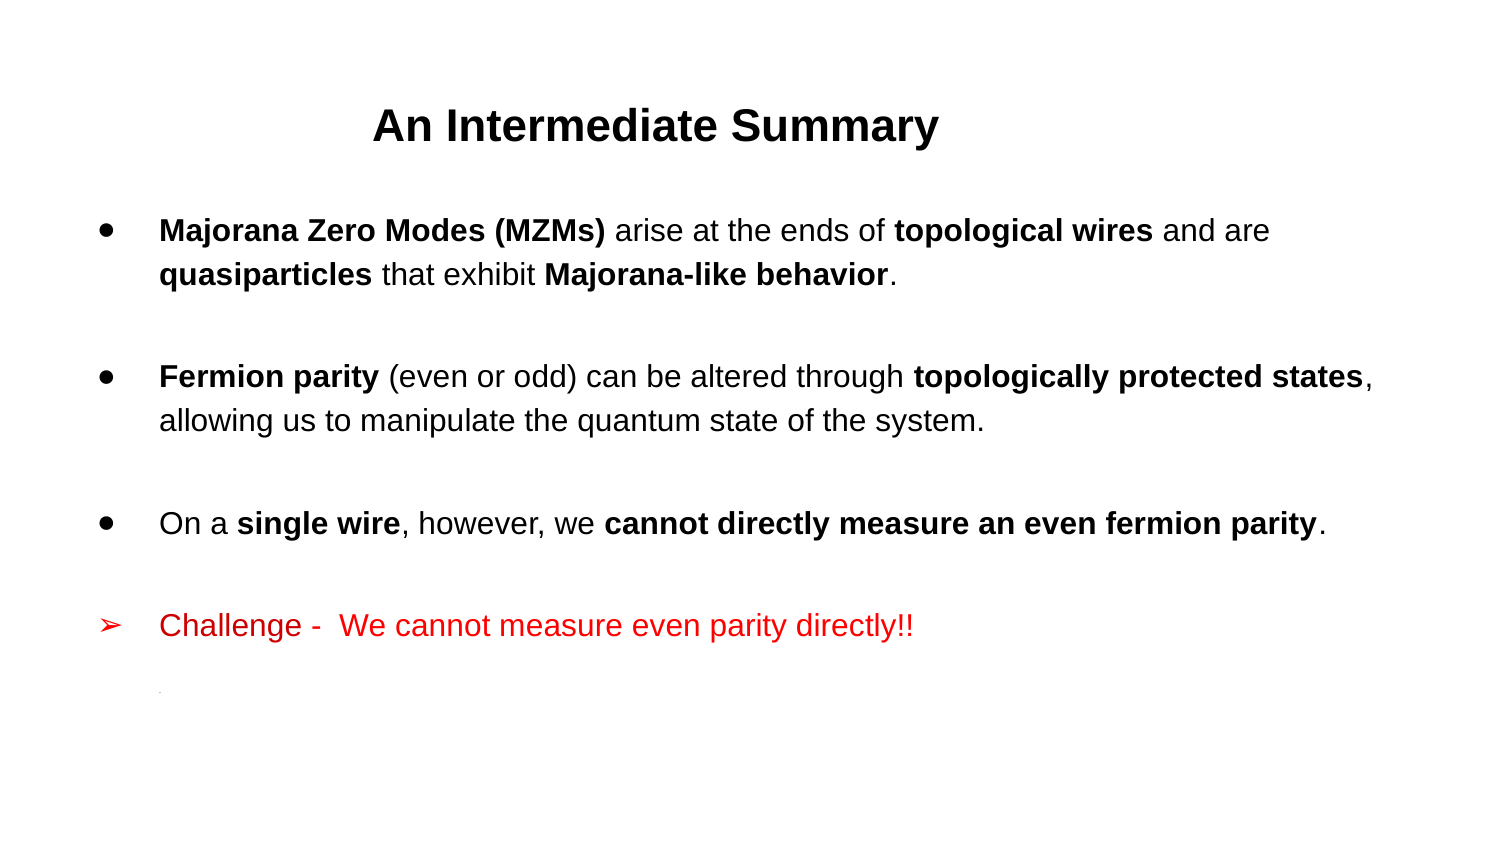

# An Intermediate Summary
Majorana Zero Modes (MZMs) arise at the ends of topological wires and are quasiparticles that exhibit Majorana-like behavior.

Fermion parity (even or odd) can be altered through topologically protected states, allowing us to manipulate the quantum state of the system.

On a single wire, however, we cannot directly measure an even fermion parity.

Challenge -  We cannot measure even parity directly!!

.